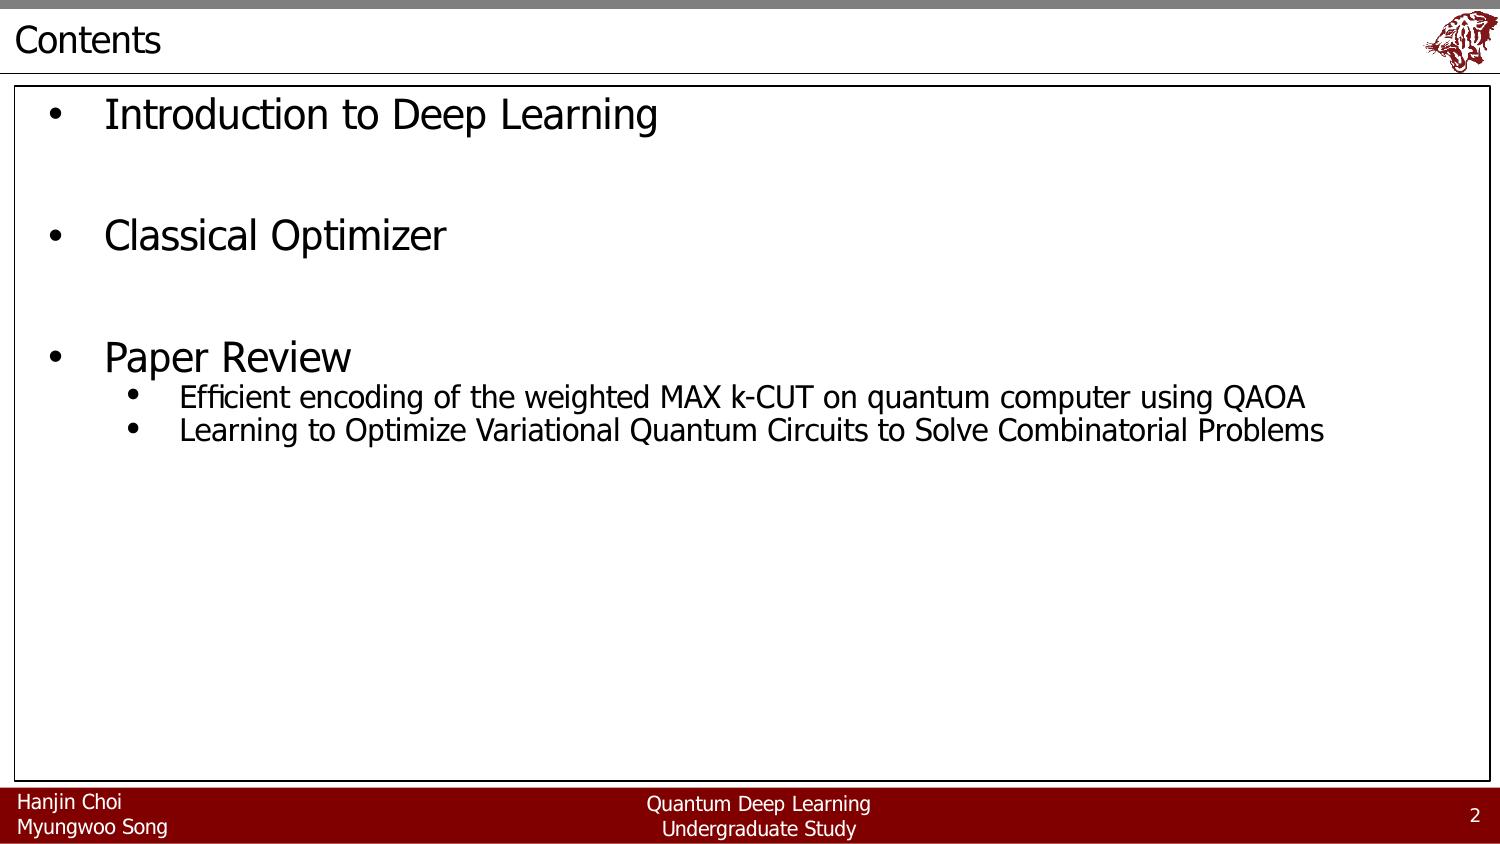

# Contents
Introduction to Deep Learning

Classical Optimizer

Paper Review
Efficient encoding of the weighted MAX k-CUT on quantum computer using QAOA
Learning to Optimize Variational Quantum Circuits to Solve Combinatorial Problems
2